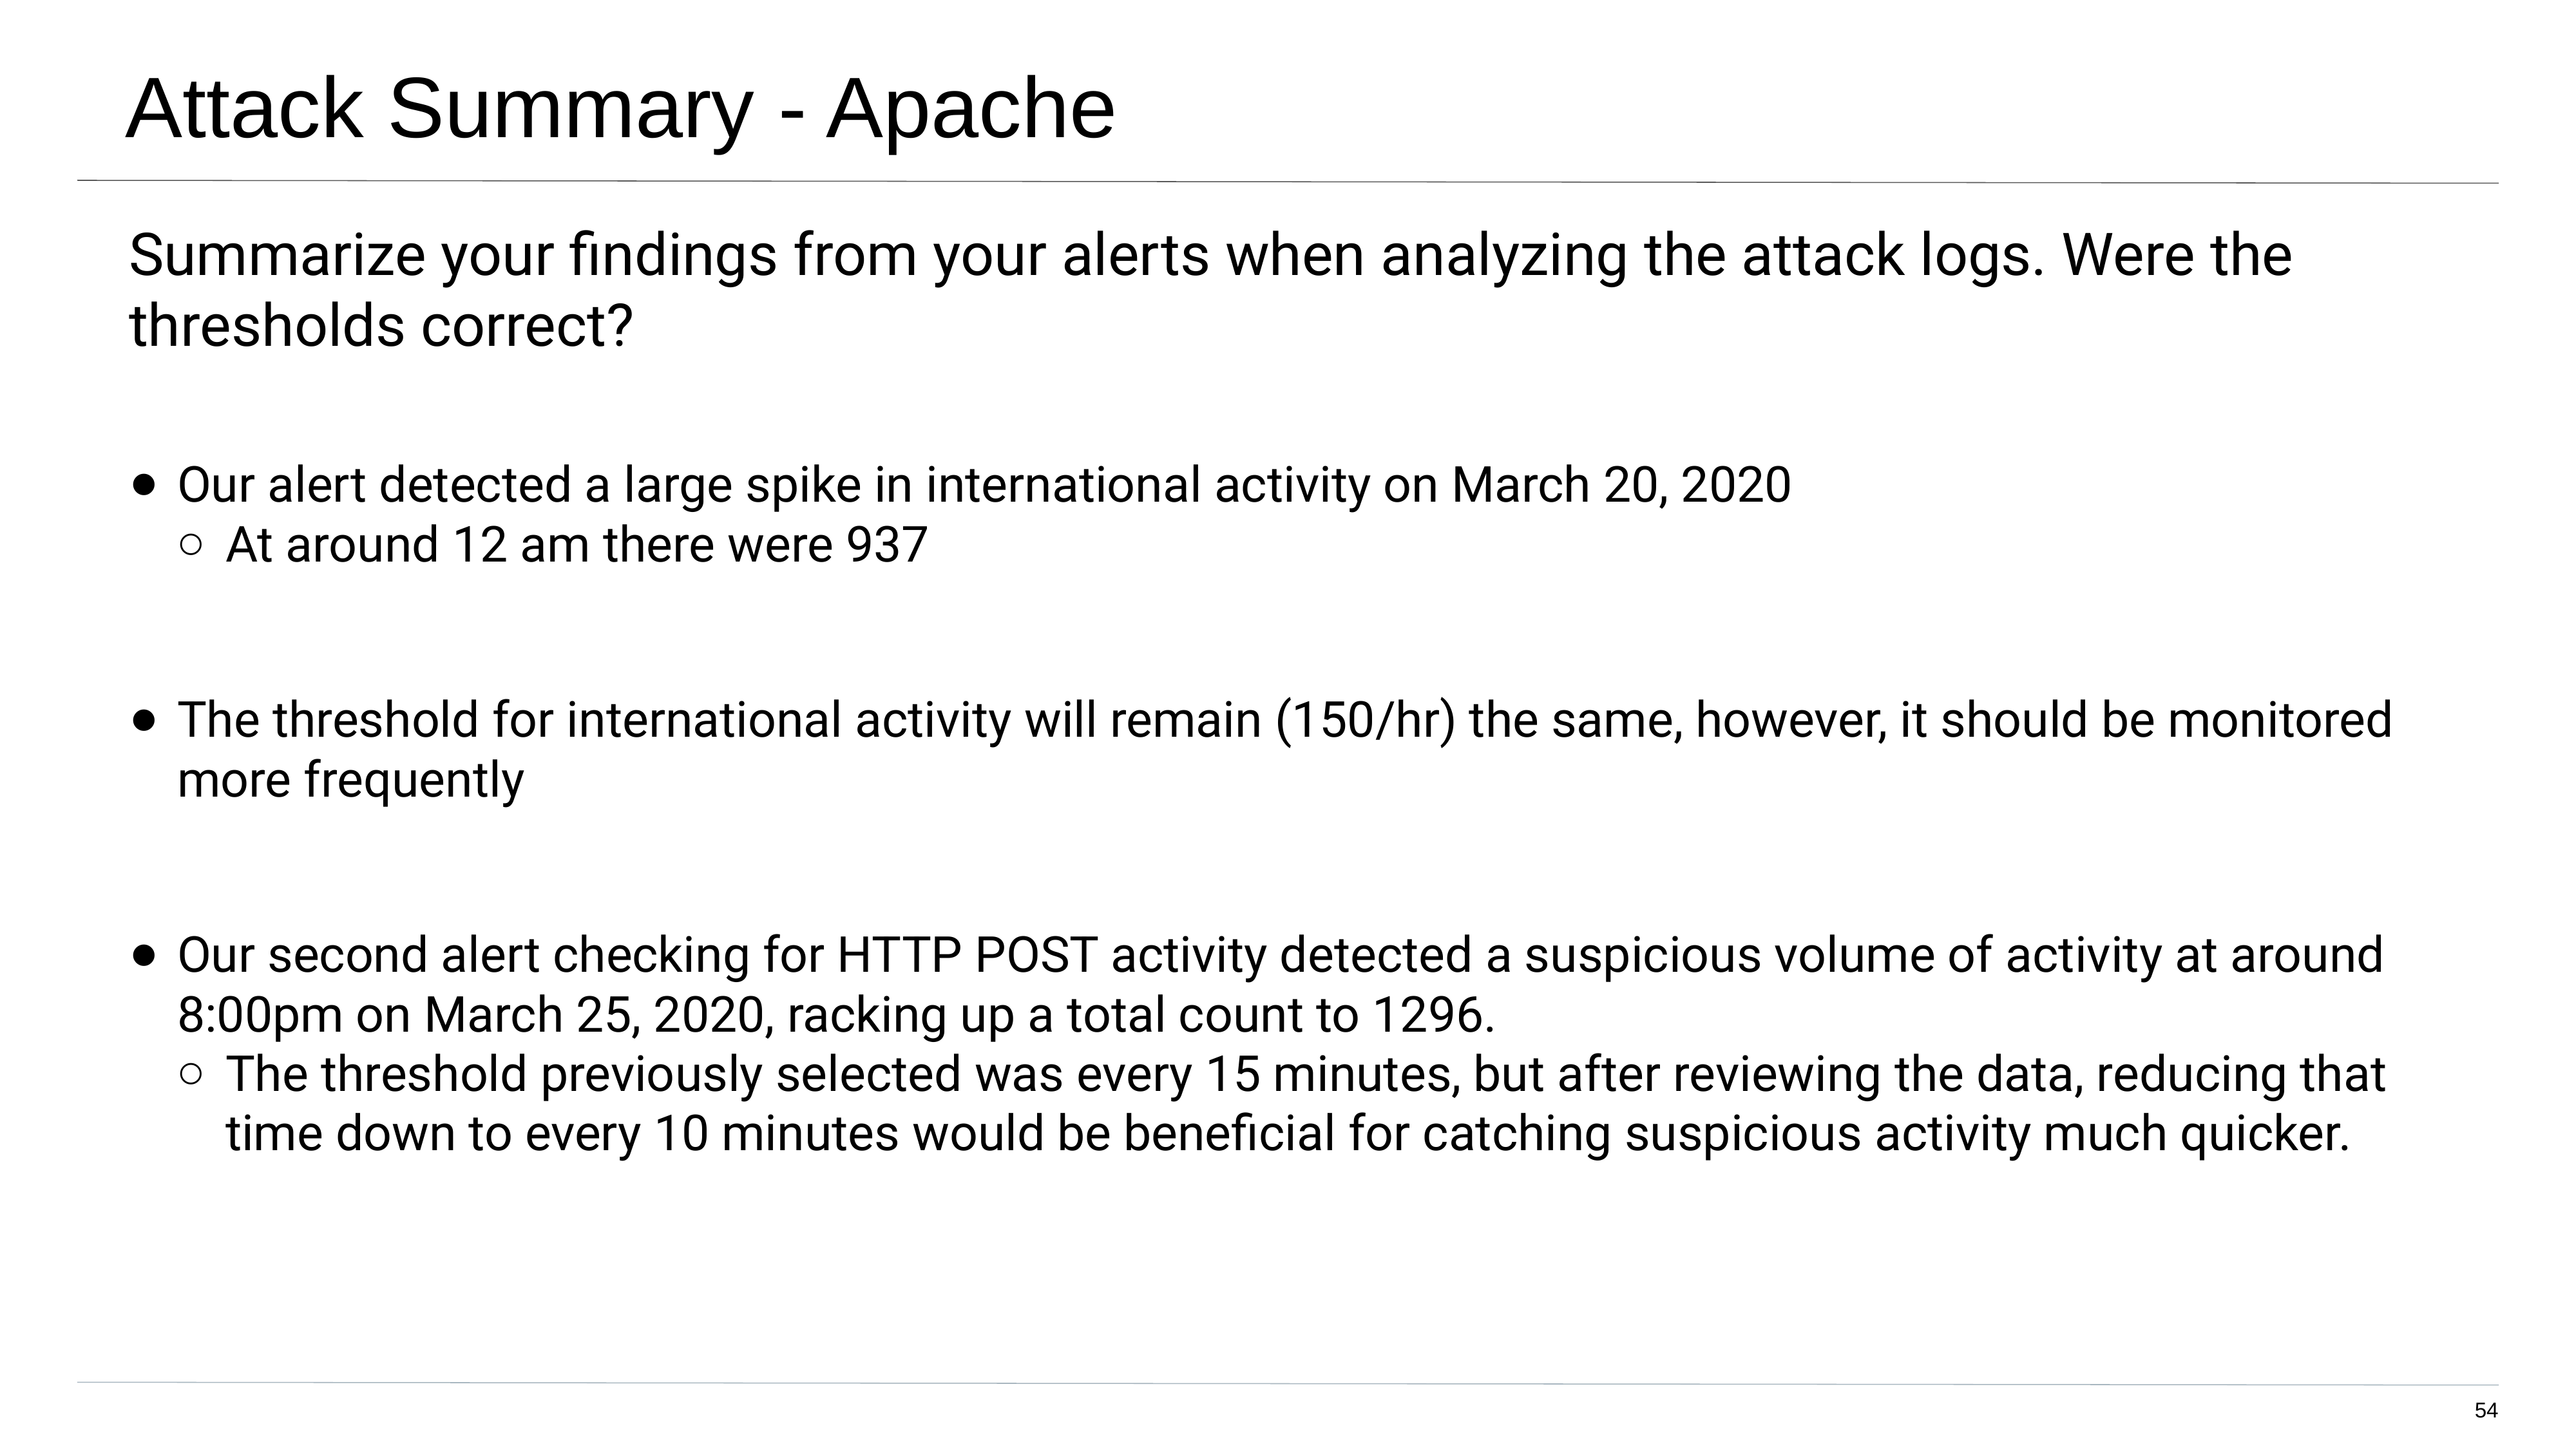

# Attack Summary - Apache
Summarize your findings from your alerts when analyzing the attack logs. Were the thresholds correct?

Our alert detected a large spike in international activity on March 20, 2020
At around 12 am there were 937

The threshold for international activity will remain (150/hr) the same, however, it should be monitored more frequently

Our second alert checking for HTTP POST activity detected a suspicious volume of activity at around 8:00pm on March 25, 2020, racking up a total count to 1296.
The threshold previously selected was every 15 minutes, but after reviewing the data, reducing that time down to every 10 minutes would be beneficial for catching suspicious activity much quicker.

54